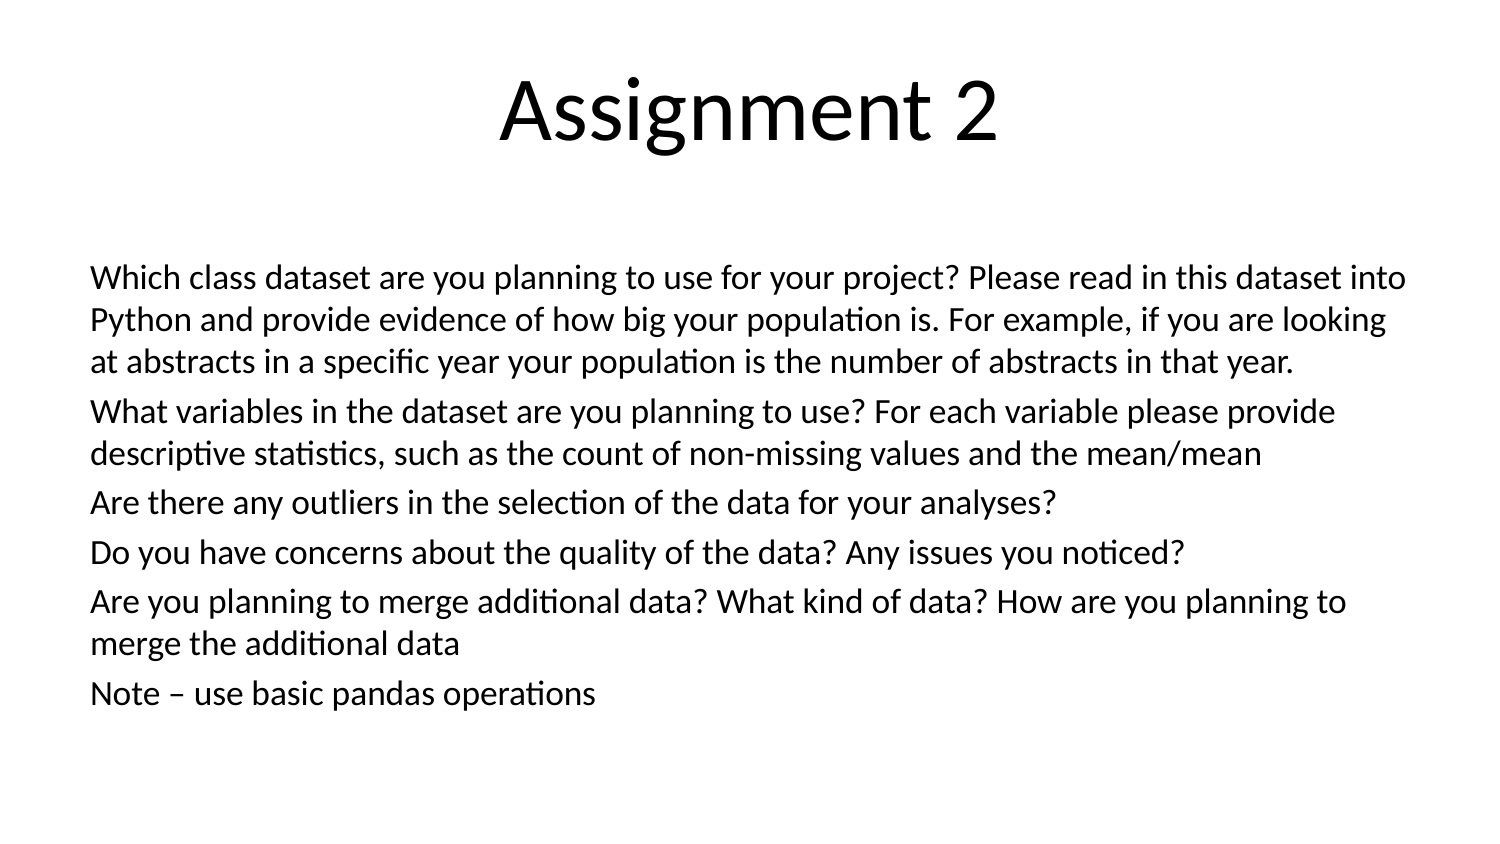

# Assignment 2

Which class dataset are you planning to use for your project? Please read in this dataset into Python and provide evidence of how big your population is. For example, if you are looking at abstracts in a specific year your population is the number of abstracts in that year.
What variables in the dataset are you planning to use? For each variable please provide descriptive statistics, such as the count of non-missing values and the mean/mean
Are there any outliers in the selection of the data for your analyses?
Do you have concerns about the quality of the data? Any issues you noticed?
Are you planning to merge additional data? What kind of data? How are you planning to merge the additional data
Note – use basic pandas operations